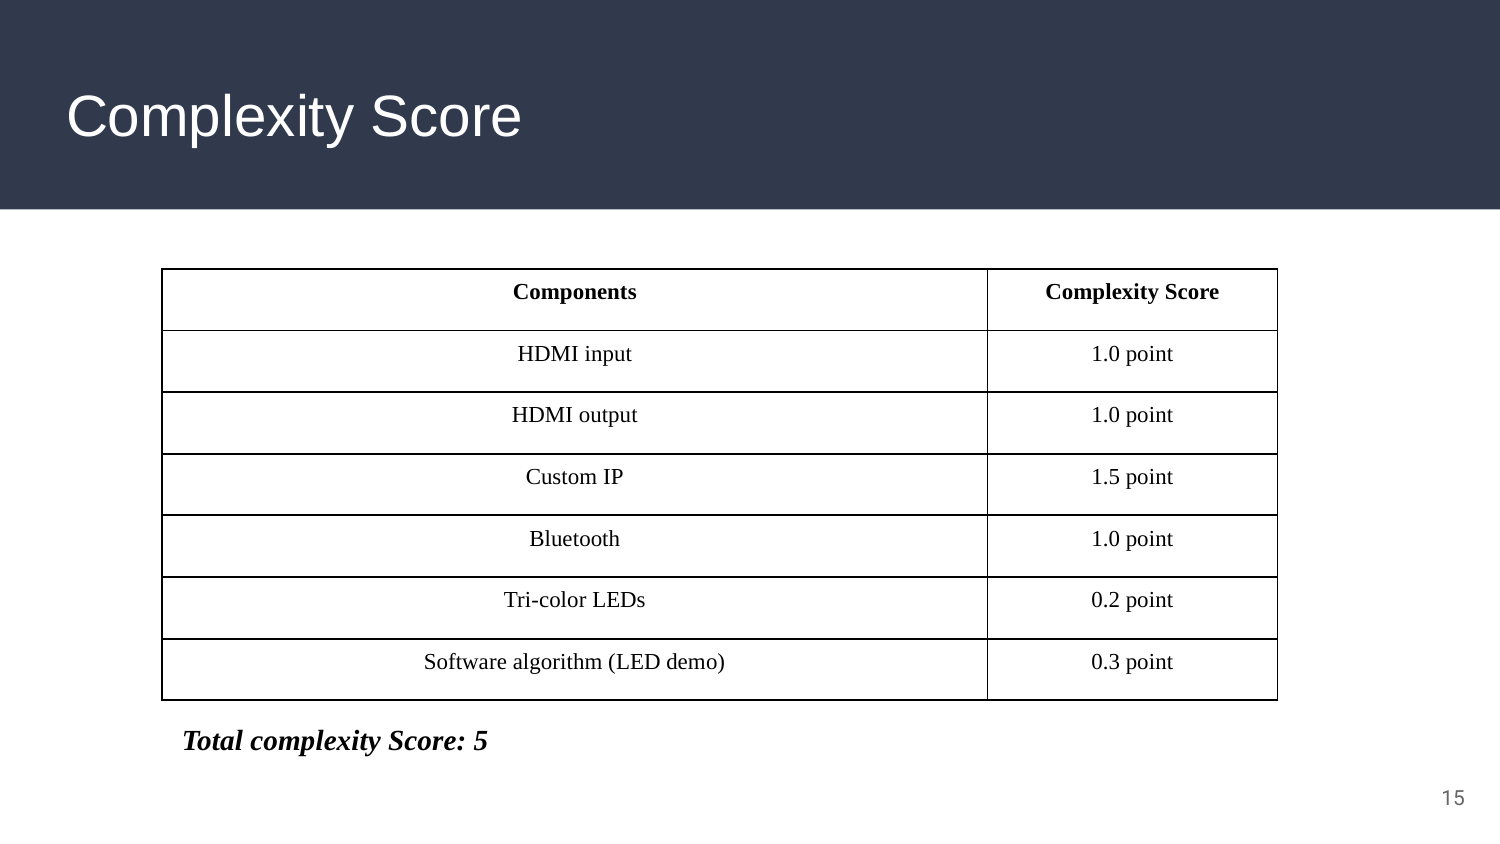

# Complexity Score
| Components | Complexity Score |
| --- | --- |
| HDMI input | 1.0 point |
| HDMI output | 1.0 point |
| Custom IP | 1.5 point |
| Bluetooth | 1.0 point |
| Tri-color LEDs | 0.2 point |
| Software algorithm (LED demo) | 0.3 point |
Total complexity Score: 5

15